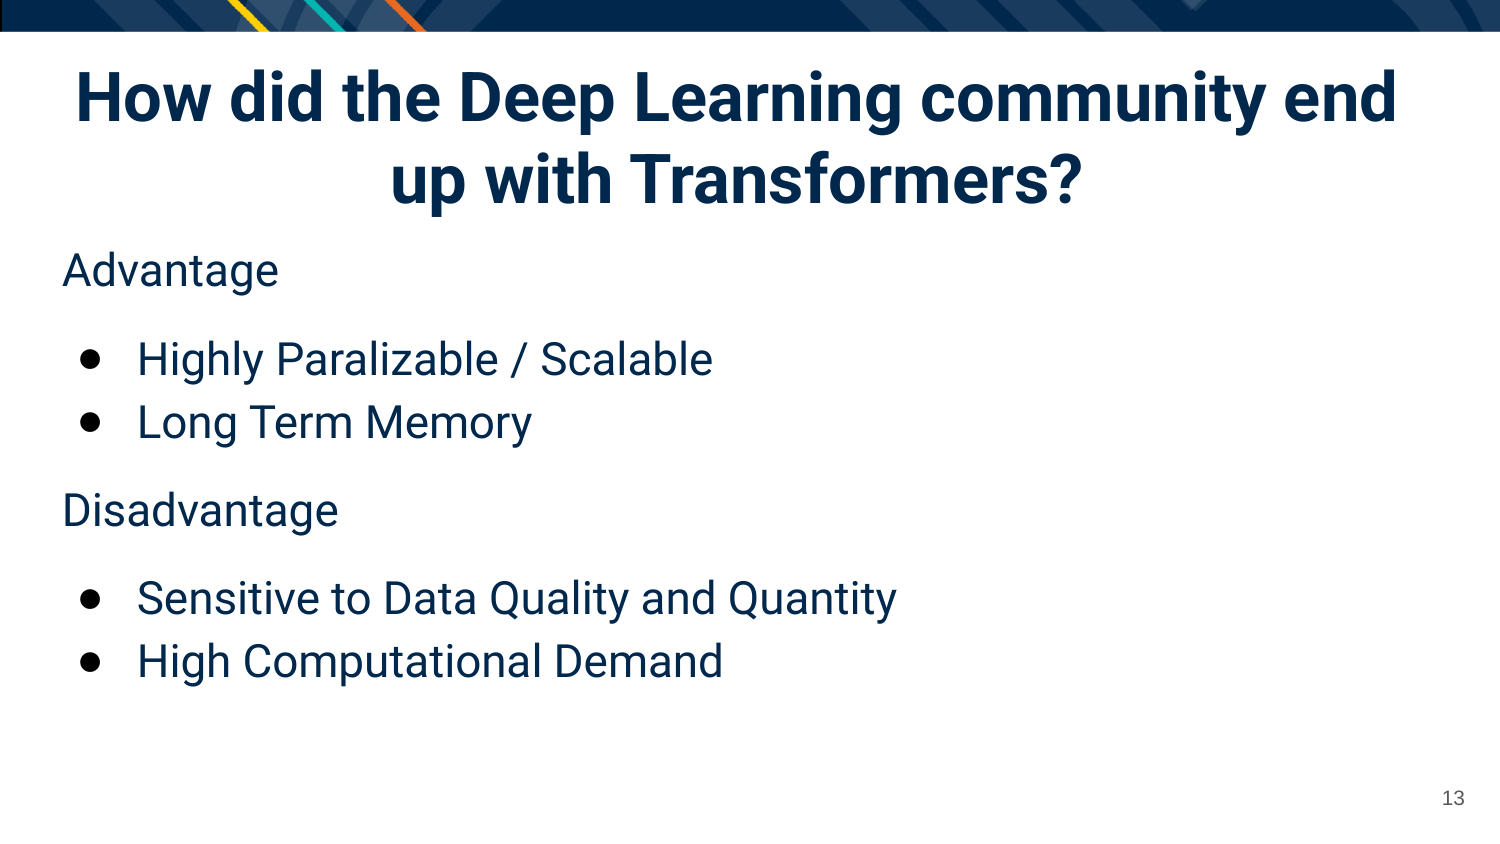

# How did the Deep Learning community end up with Transformers?
Advantage
Highly Paralizable / Scalable
Long Term Memory
Disadvantage
Sensitive to Data Quality and Quantity
High Computational Demand
13